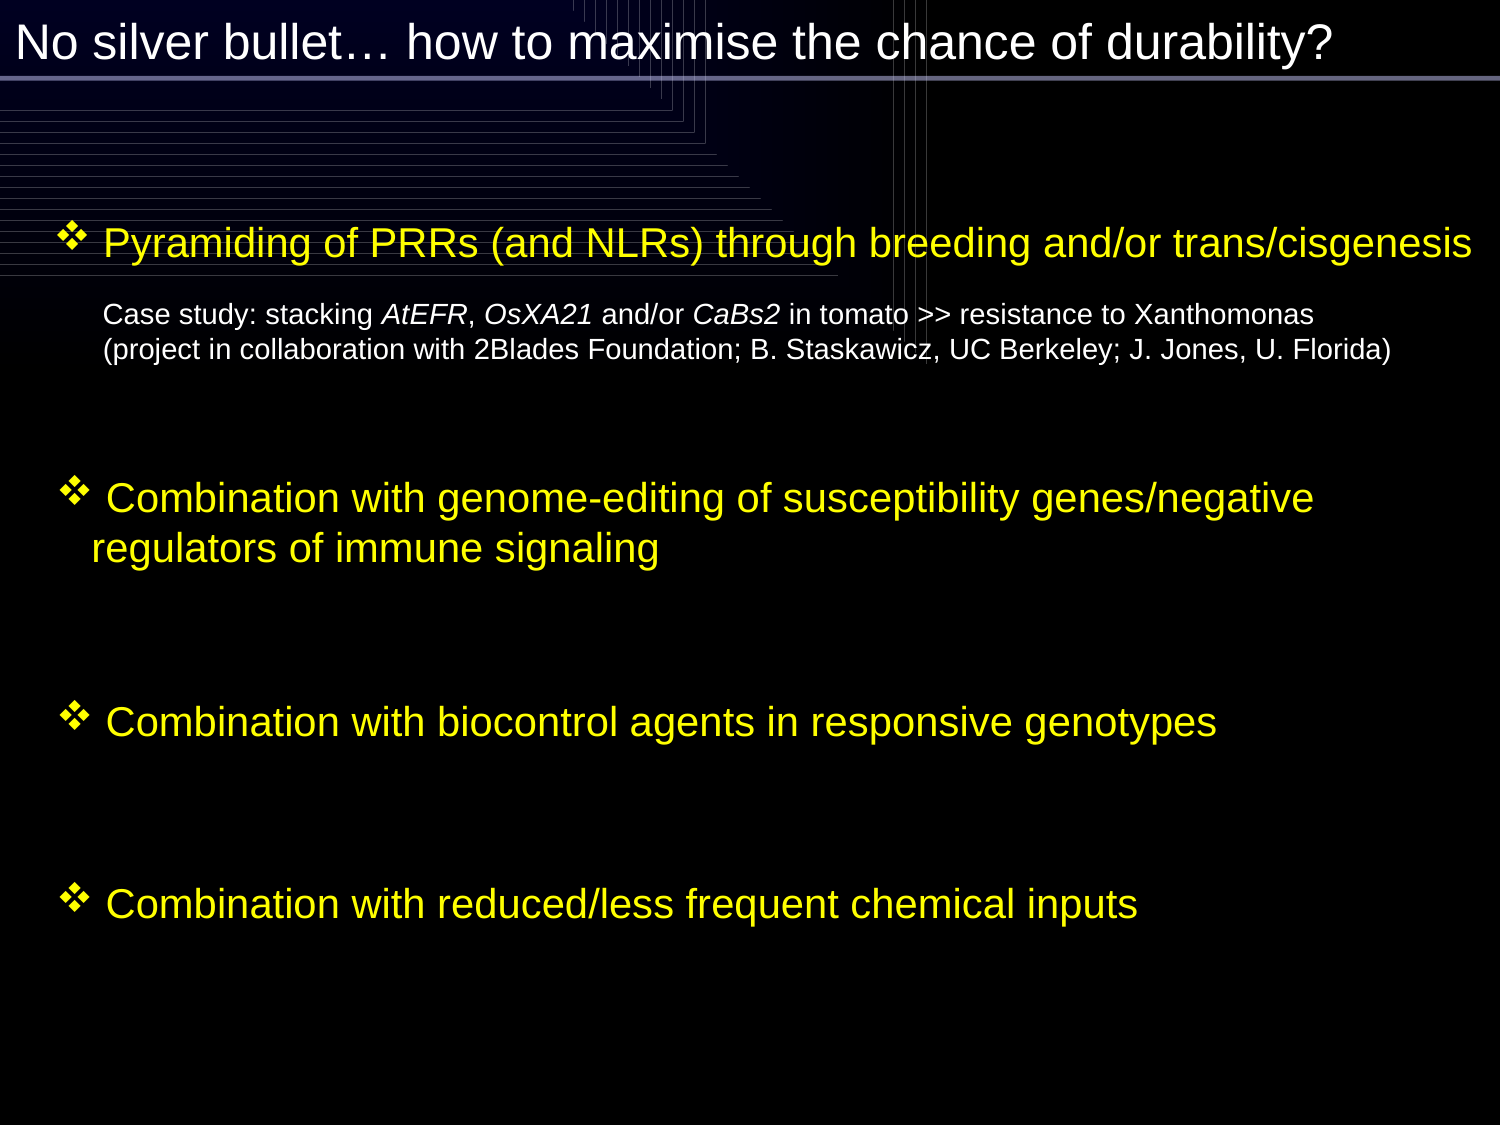

No silver bullet… how to maximise the chance of durability?

 Pyramiding of PRRs (and NLRs) through breeding and/or trans/cisgenesis

       Case study: stacking AtEFR, OsXA21 and/or CaBs2 in tomato >> resistance to Xanthomonas
      (project in collaboration with 2Blades Foundation; B. Staskawicz, UC Berkeley; J. Jones, U. Florida)
 Combination with genome-editing of susceptibility genes/negative       regulators of immune signaling
 Combination with biocontrol agents in responsive genotypes
 Combination with reduced/less frequent chemical inputs